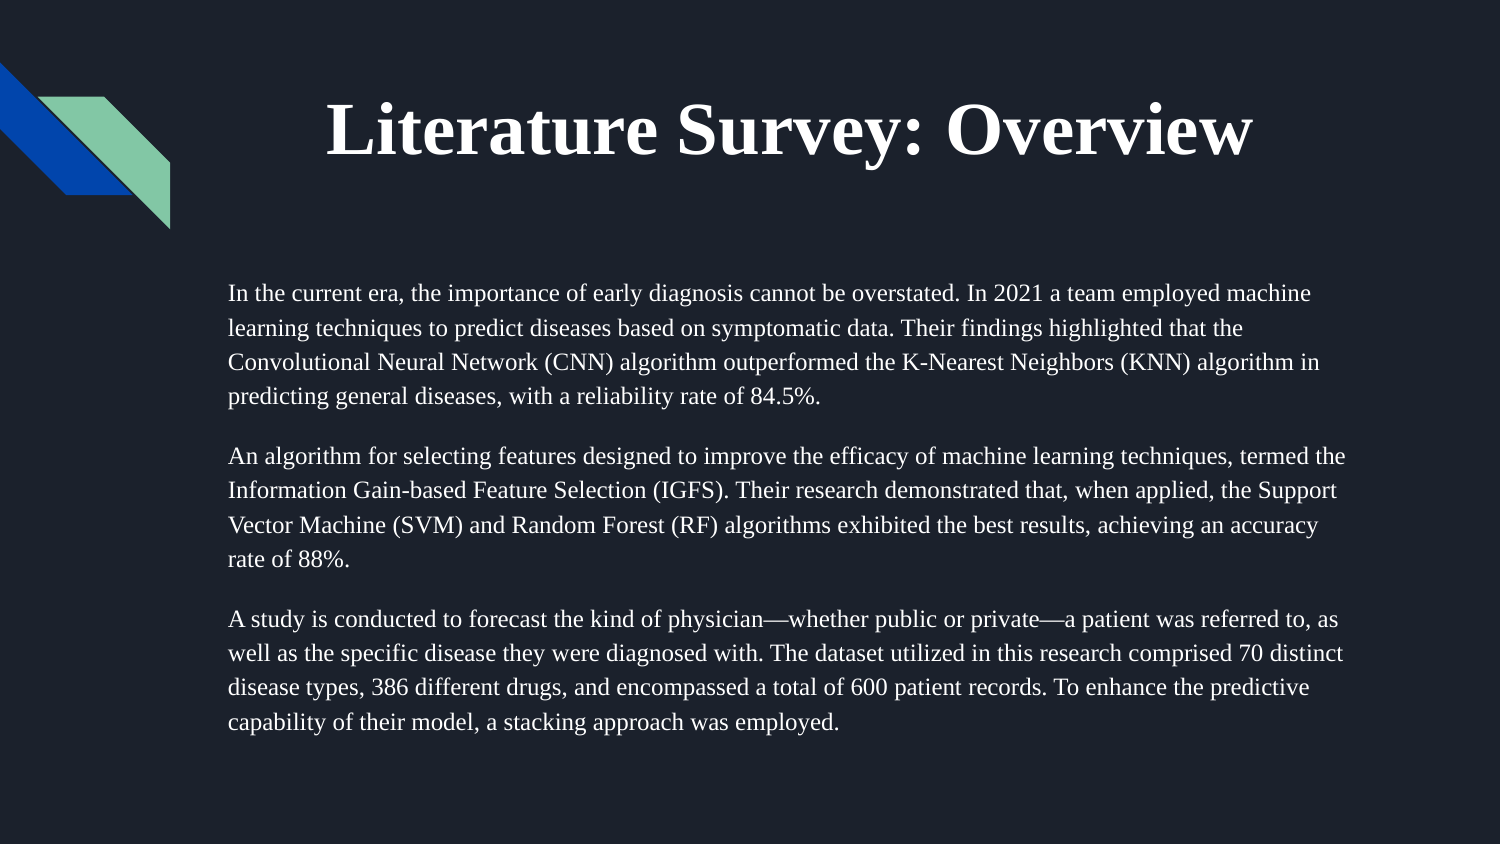

# Literature Survey: Overview

In the current era, the importance of early diagnosis cannot be overstated. In 2021 a team employed machine learning techniques to predict diseases based on symptomatic data. Their findings highlighted that the Convolutional Neural Network (CNN) algorithm outperformed the K-Nearest Neighbors (KNN) algorithm in predicting general diseases, with a reliability rate of 84.5%.
An algorithm for selecting features designed to improve the efficacy of machine learning techniques, termed the Information Gain-based Feature Selection (IGFS). Their research demonstrated that, when applied, the Support Vector Machine (SVM) and Random Forest (RF) algorithms exhibited the best results, achieving an accuracy rate of 88%.
A study is conducted to forecast the kind of physician—whether public or private—a patient was referred to, as well as the specific disease they were diagnosed with. The dataset utilized in this research comprised 70 distinct disease types, 386 different drugs, and encompassed a total of 600 patient records. To enhance the predictive capability of their model, a stacking approach was employed.